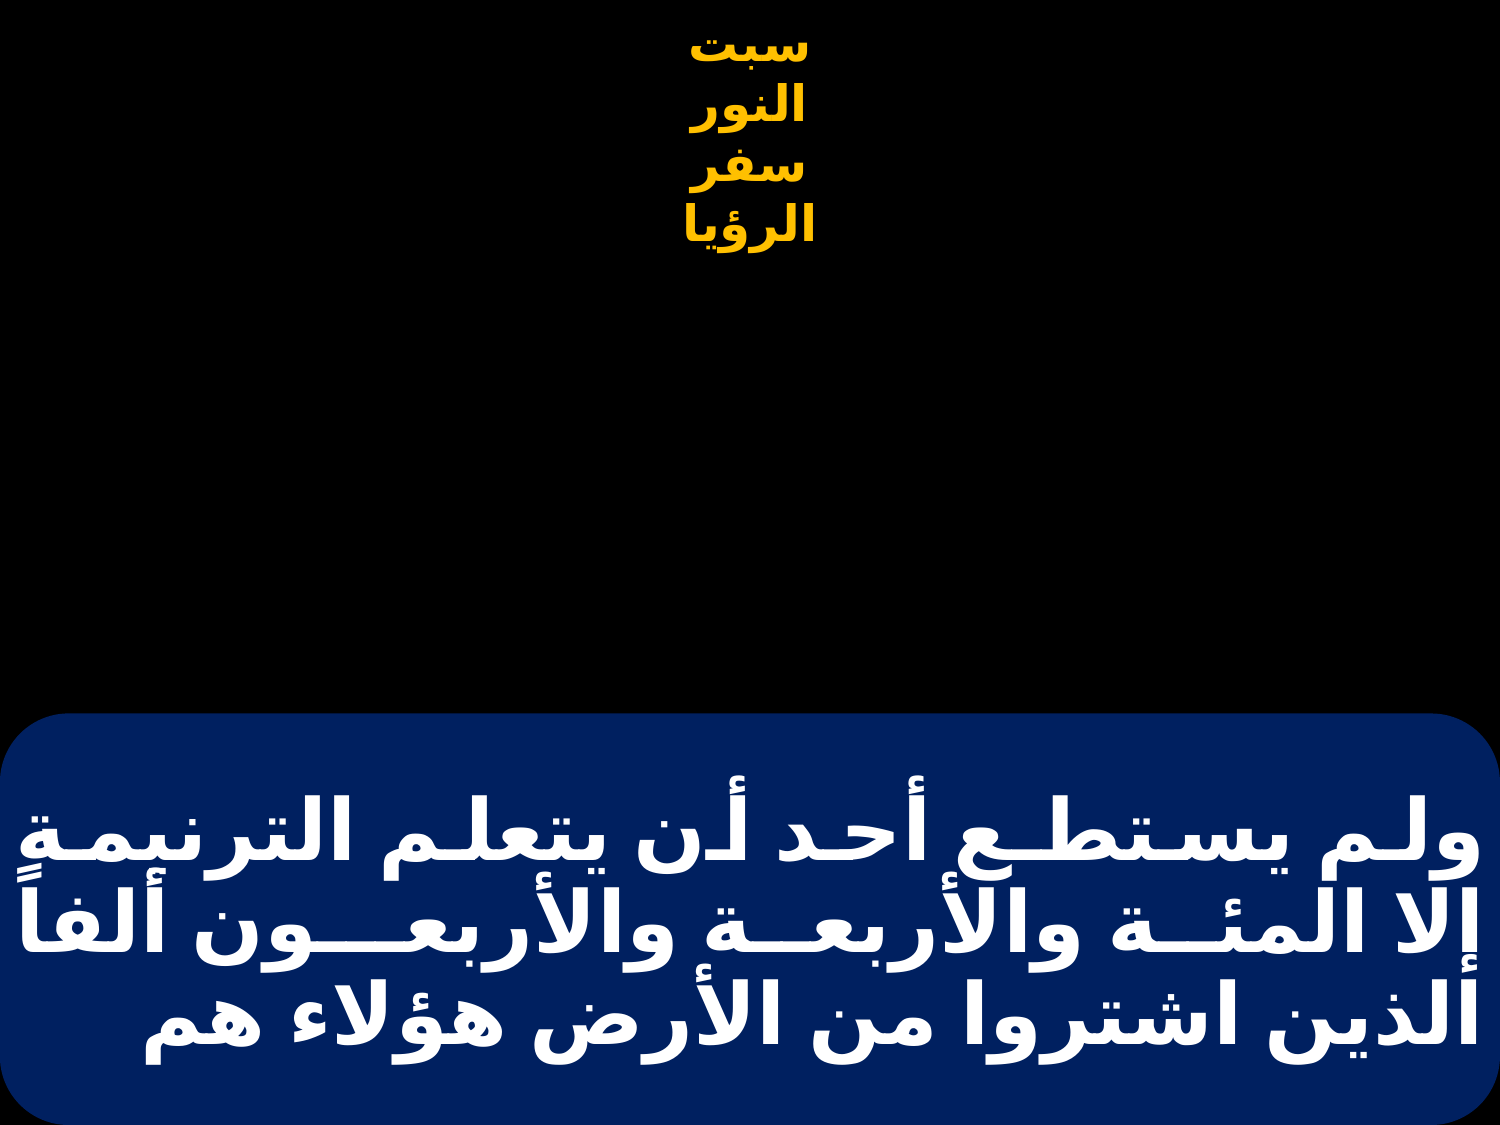

# ولم يستطـع أحد أن يتعلم الترنيمة إلا المئة والأربعة والأربعـون ألفاً الذين اشتروا من الأرض هؤلاء هم